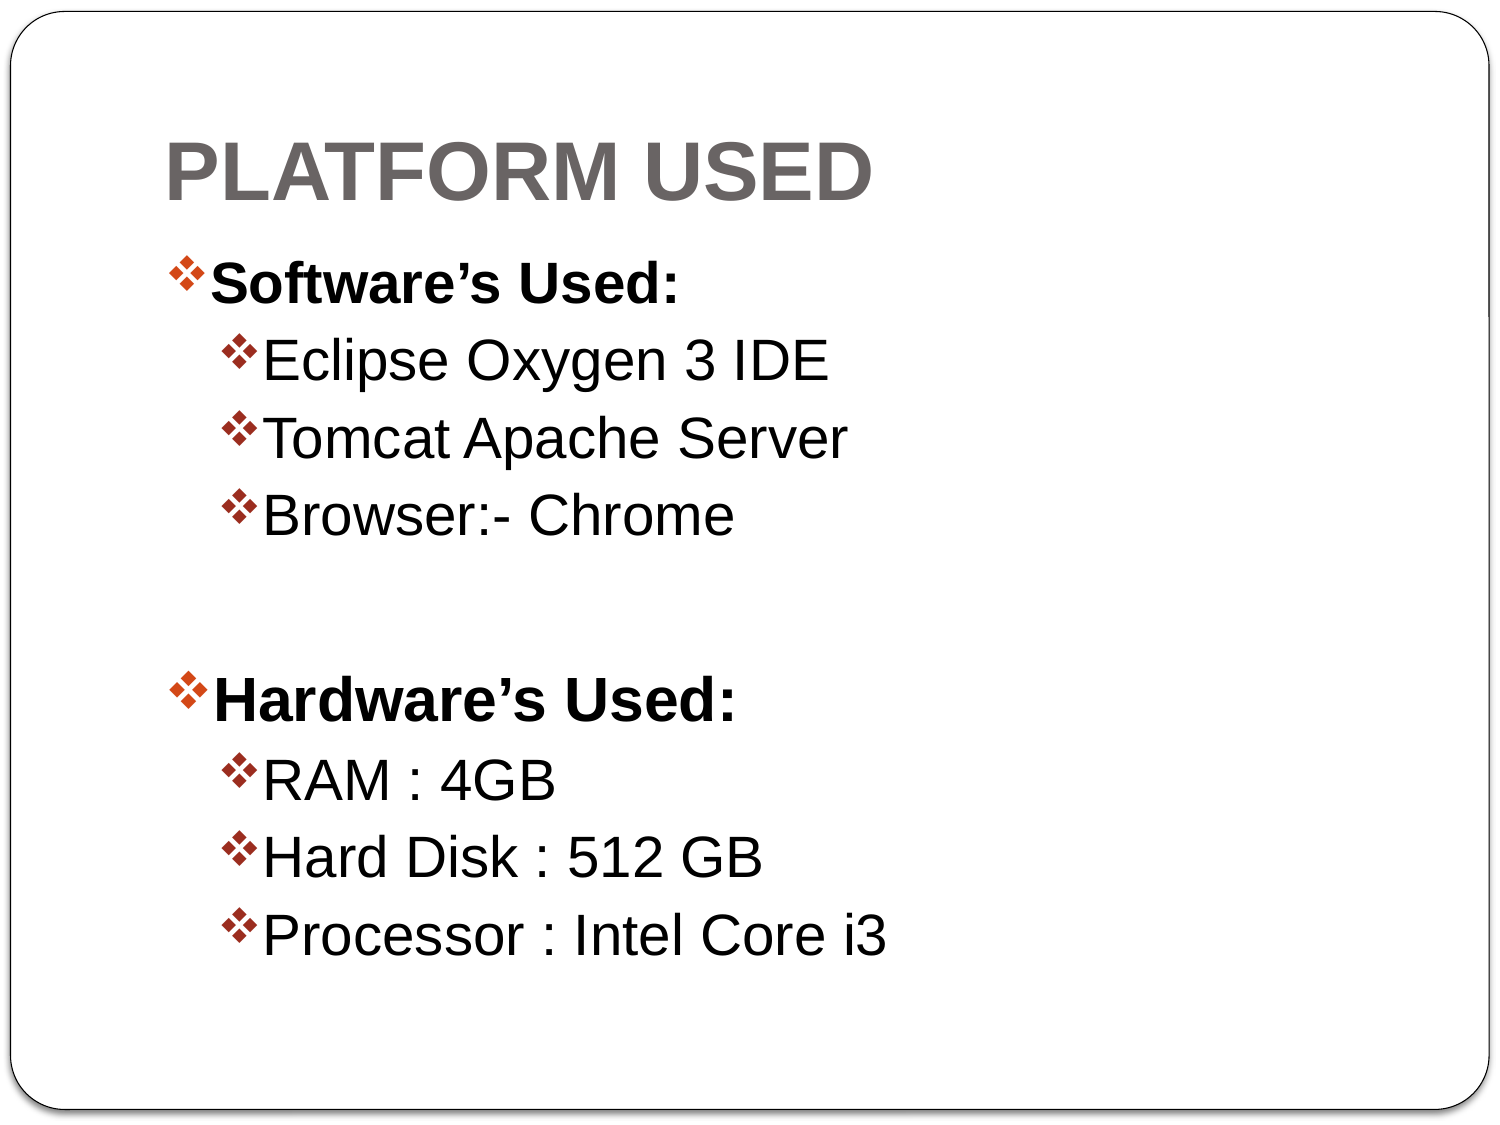

# PLATFORM USED
Software’s Used:
Eclipse Oxygen 3 IDE
Tomcat Apache Server
Browser:- Chrome

Hardware’s Used:
RAM : 4GB
Hard Disk : 512 GB
Processor : Intel Core i3